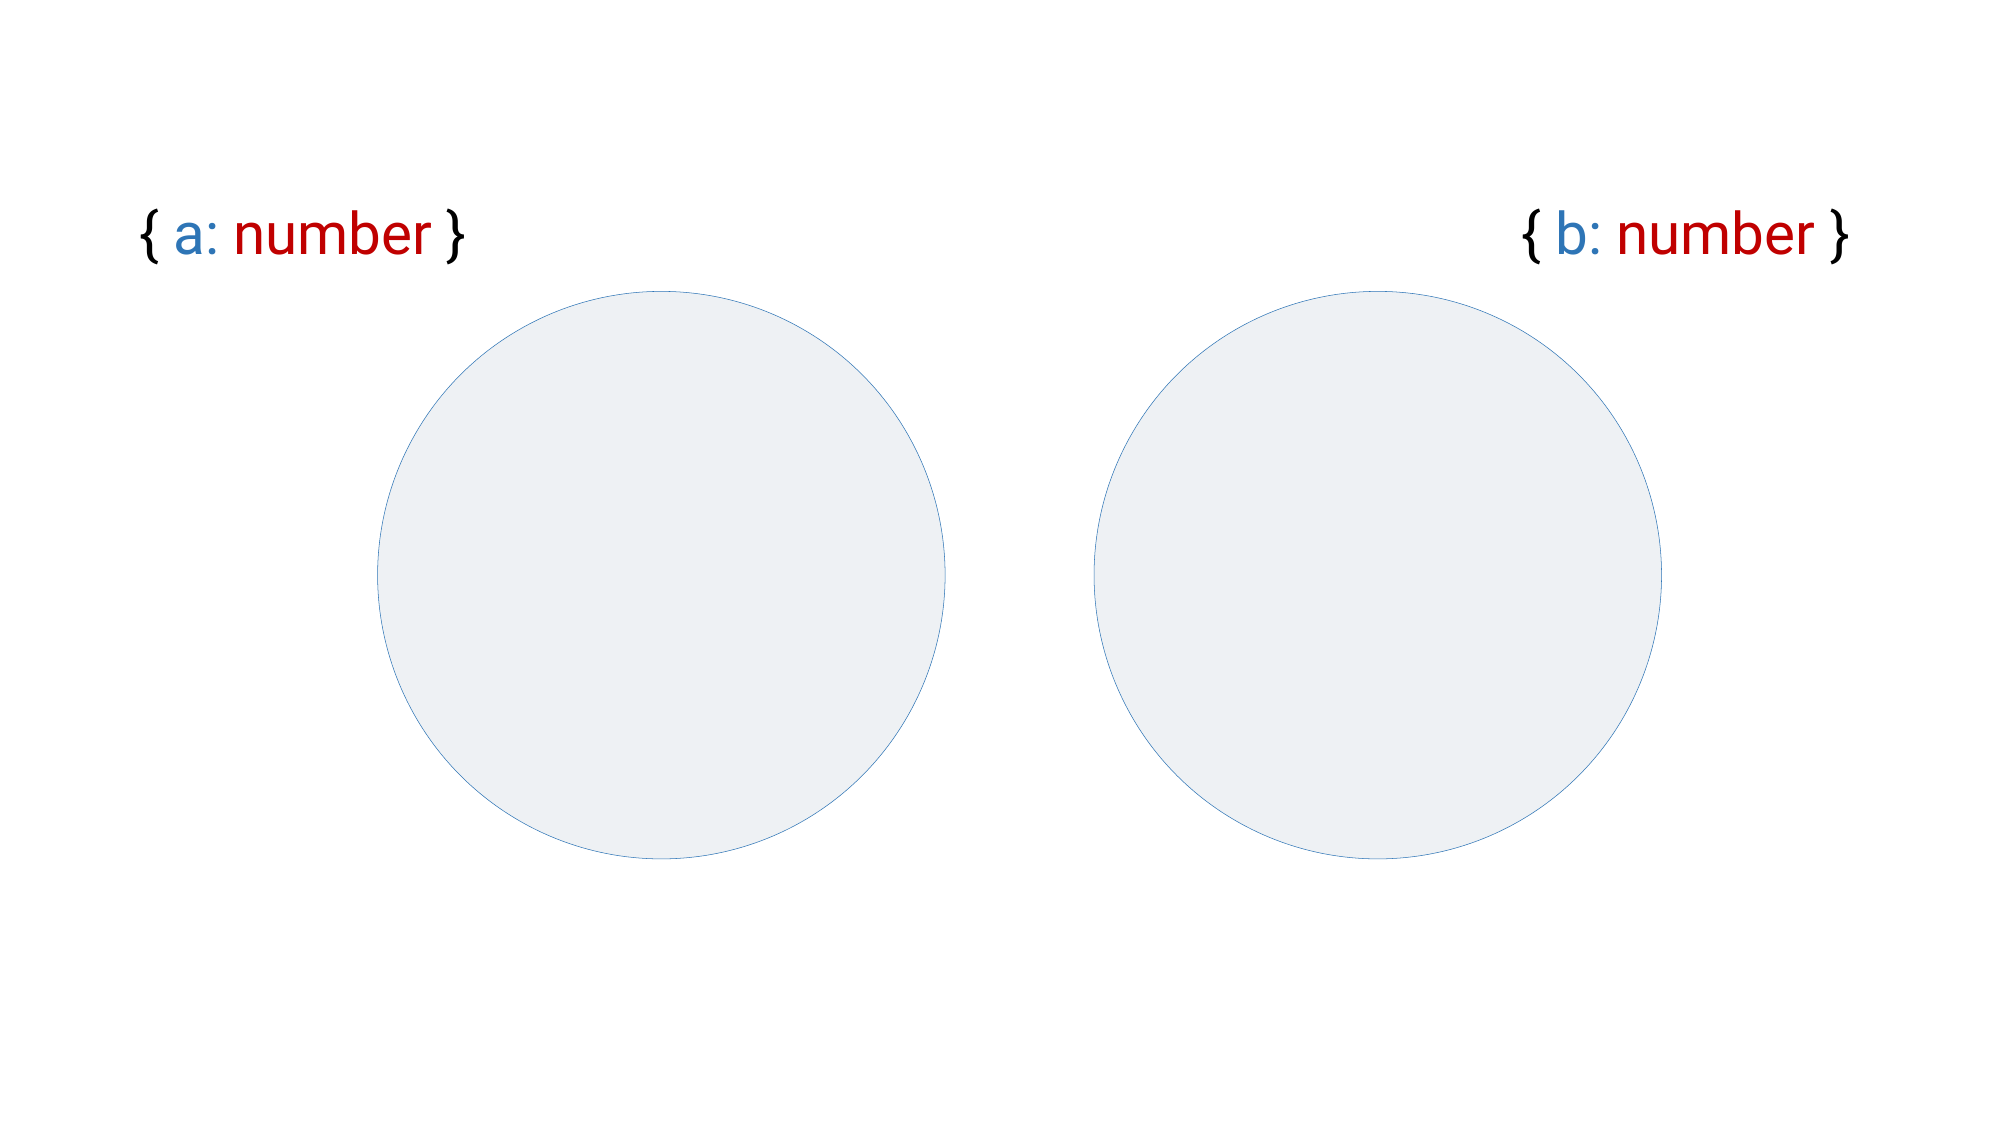

{ a: number }
{ b: number }